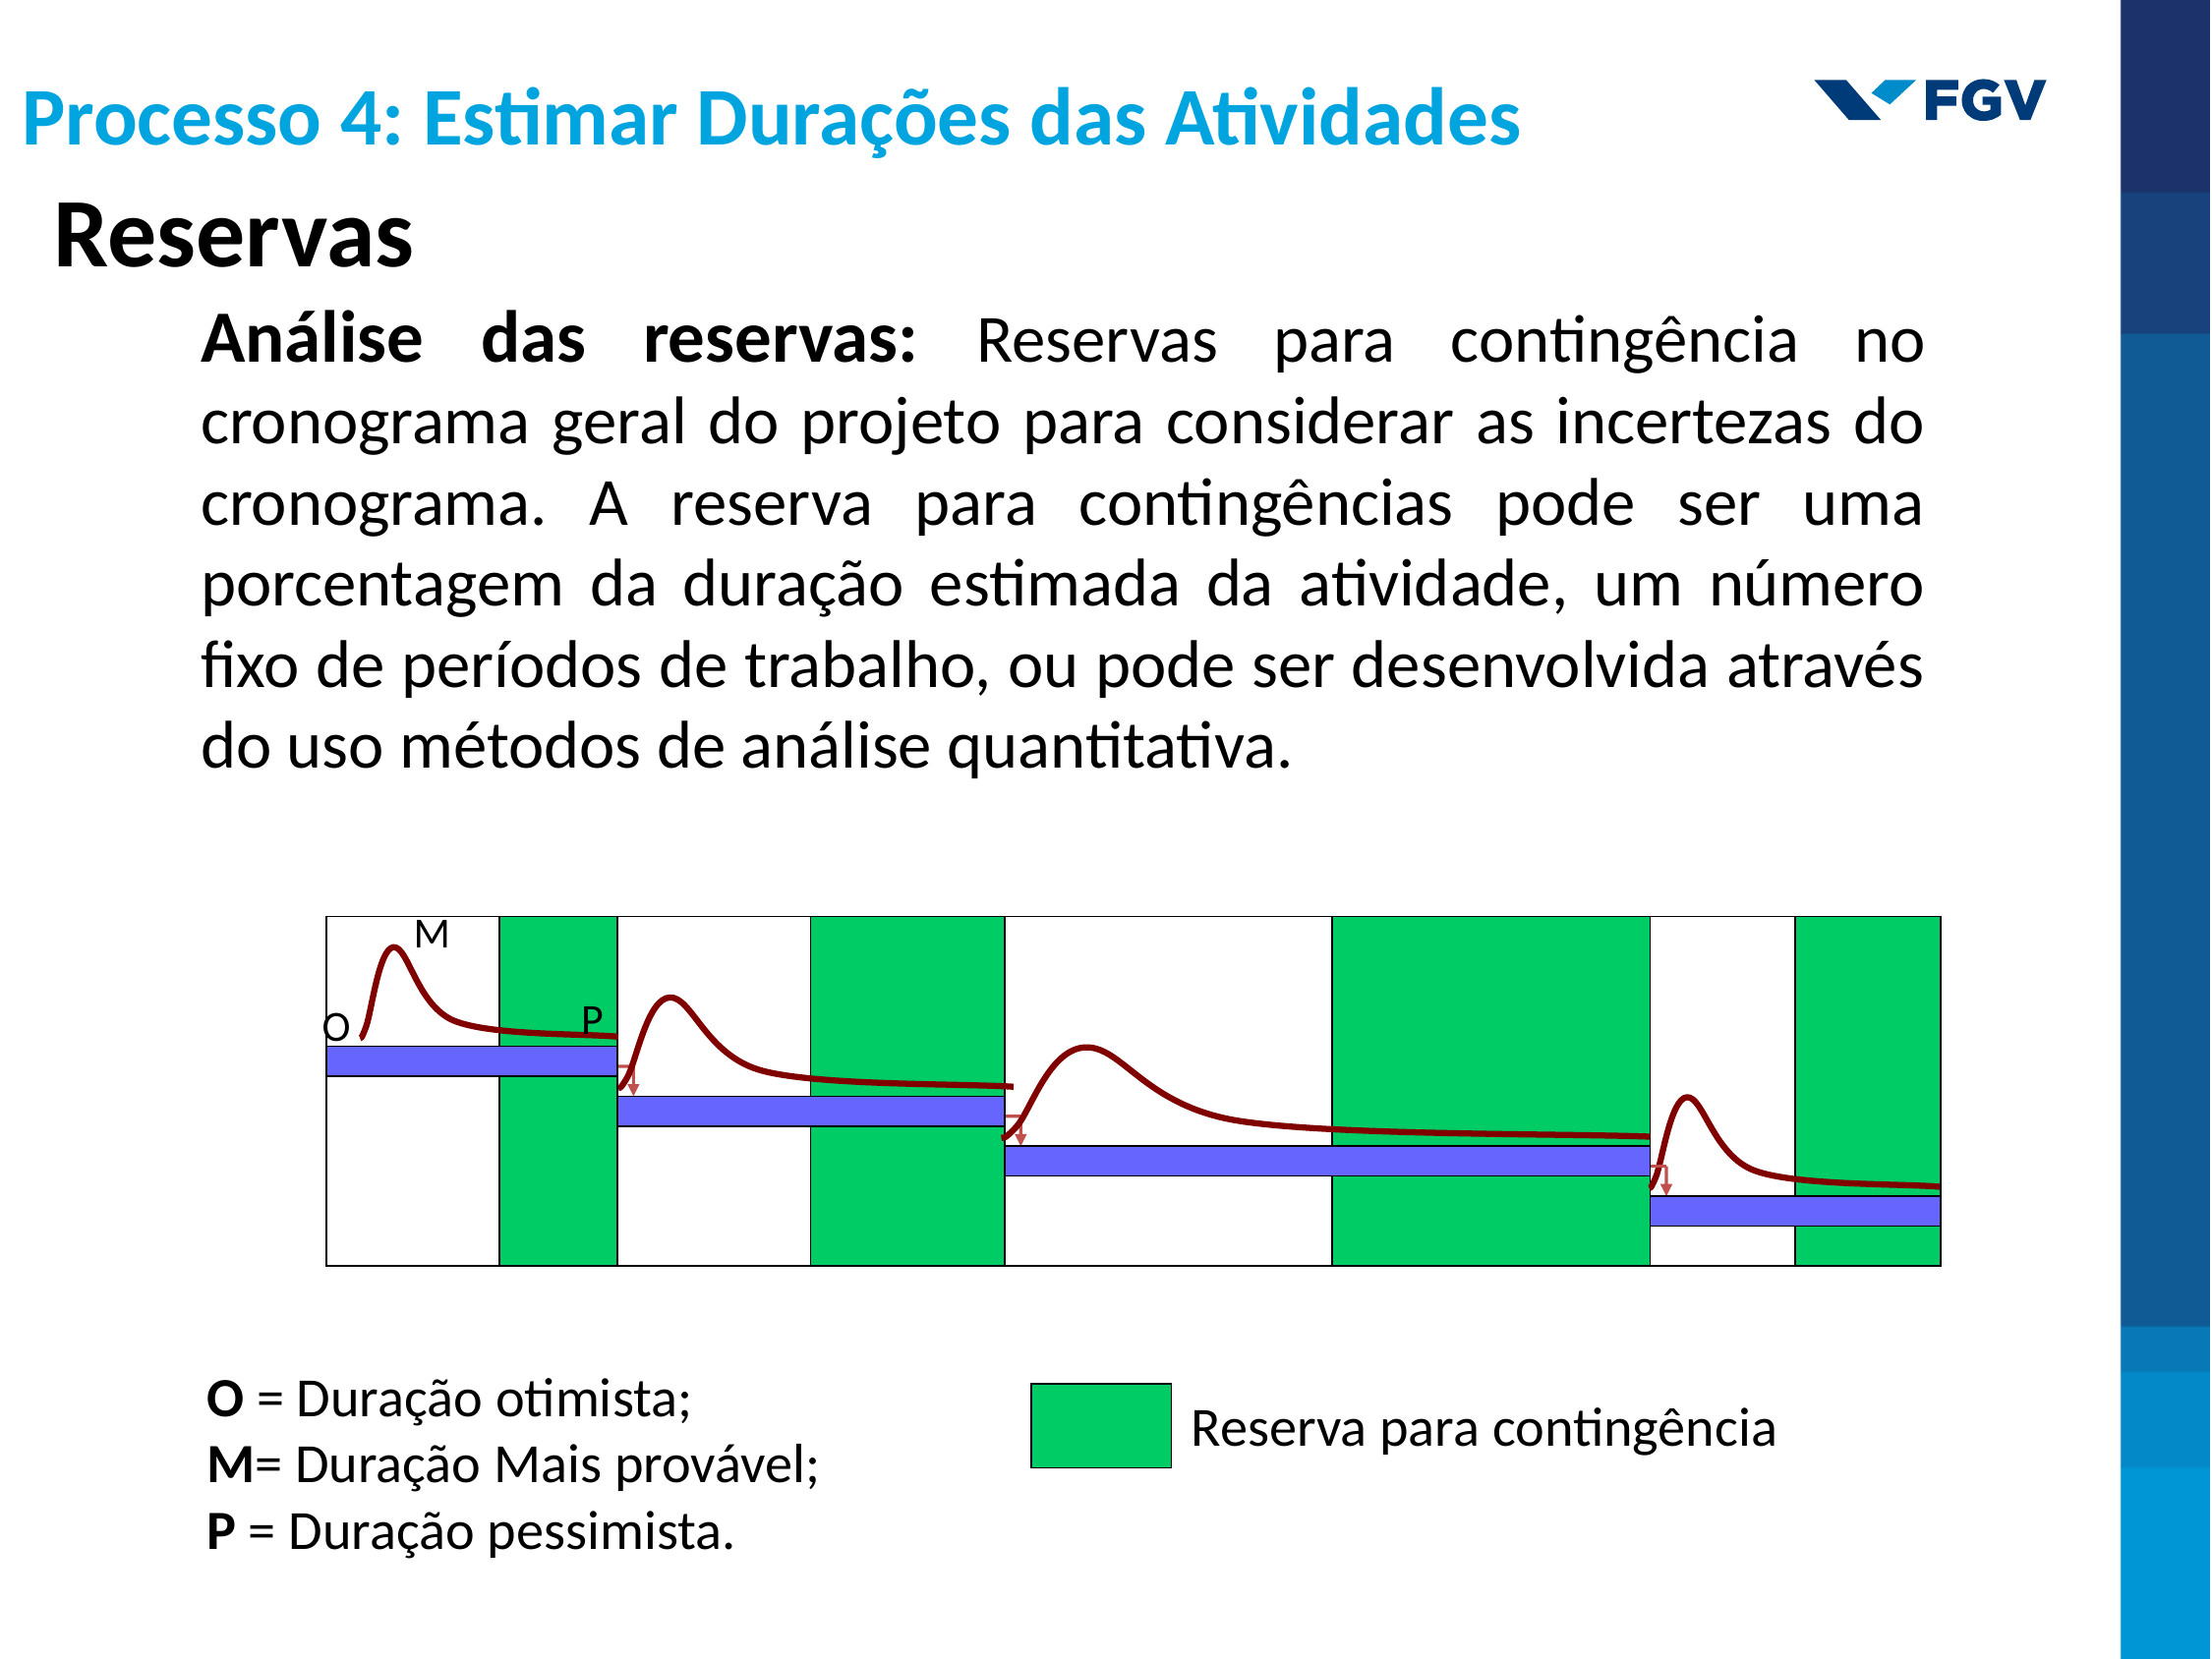

Processo 4: Estimar Durações das Atividades
Reservas
Análise das reservas: Reservas para contingência no cronograma geral do projeto para considerar as incertezas do cronograma. A reserva para contingências pode ser uma porcentagem da duração estimada da atividade, um número fixo de períodos de trabalho, ou pode ser desenvolvida através do uso métodos de análise quantitativa.
M

P
O
O = Duração otimista;
M= Duração Mais provável;
P = Duração pessimista.

Reserva para contingência